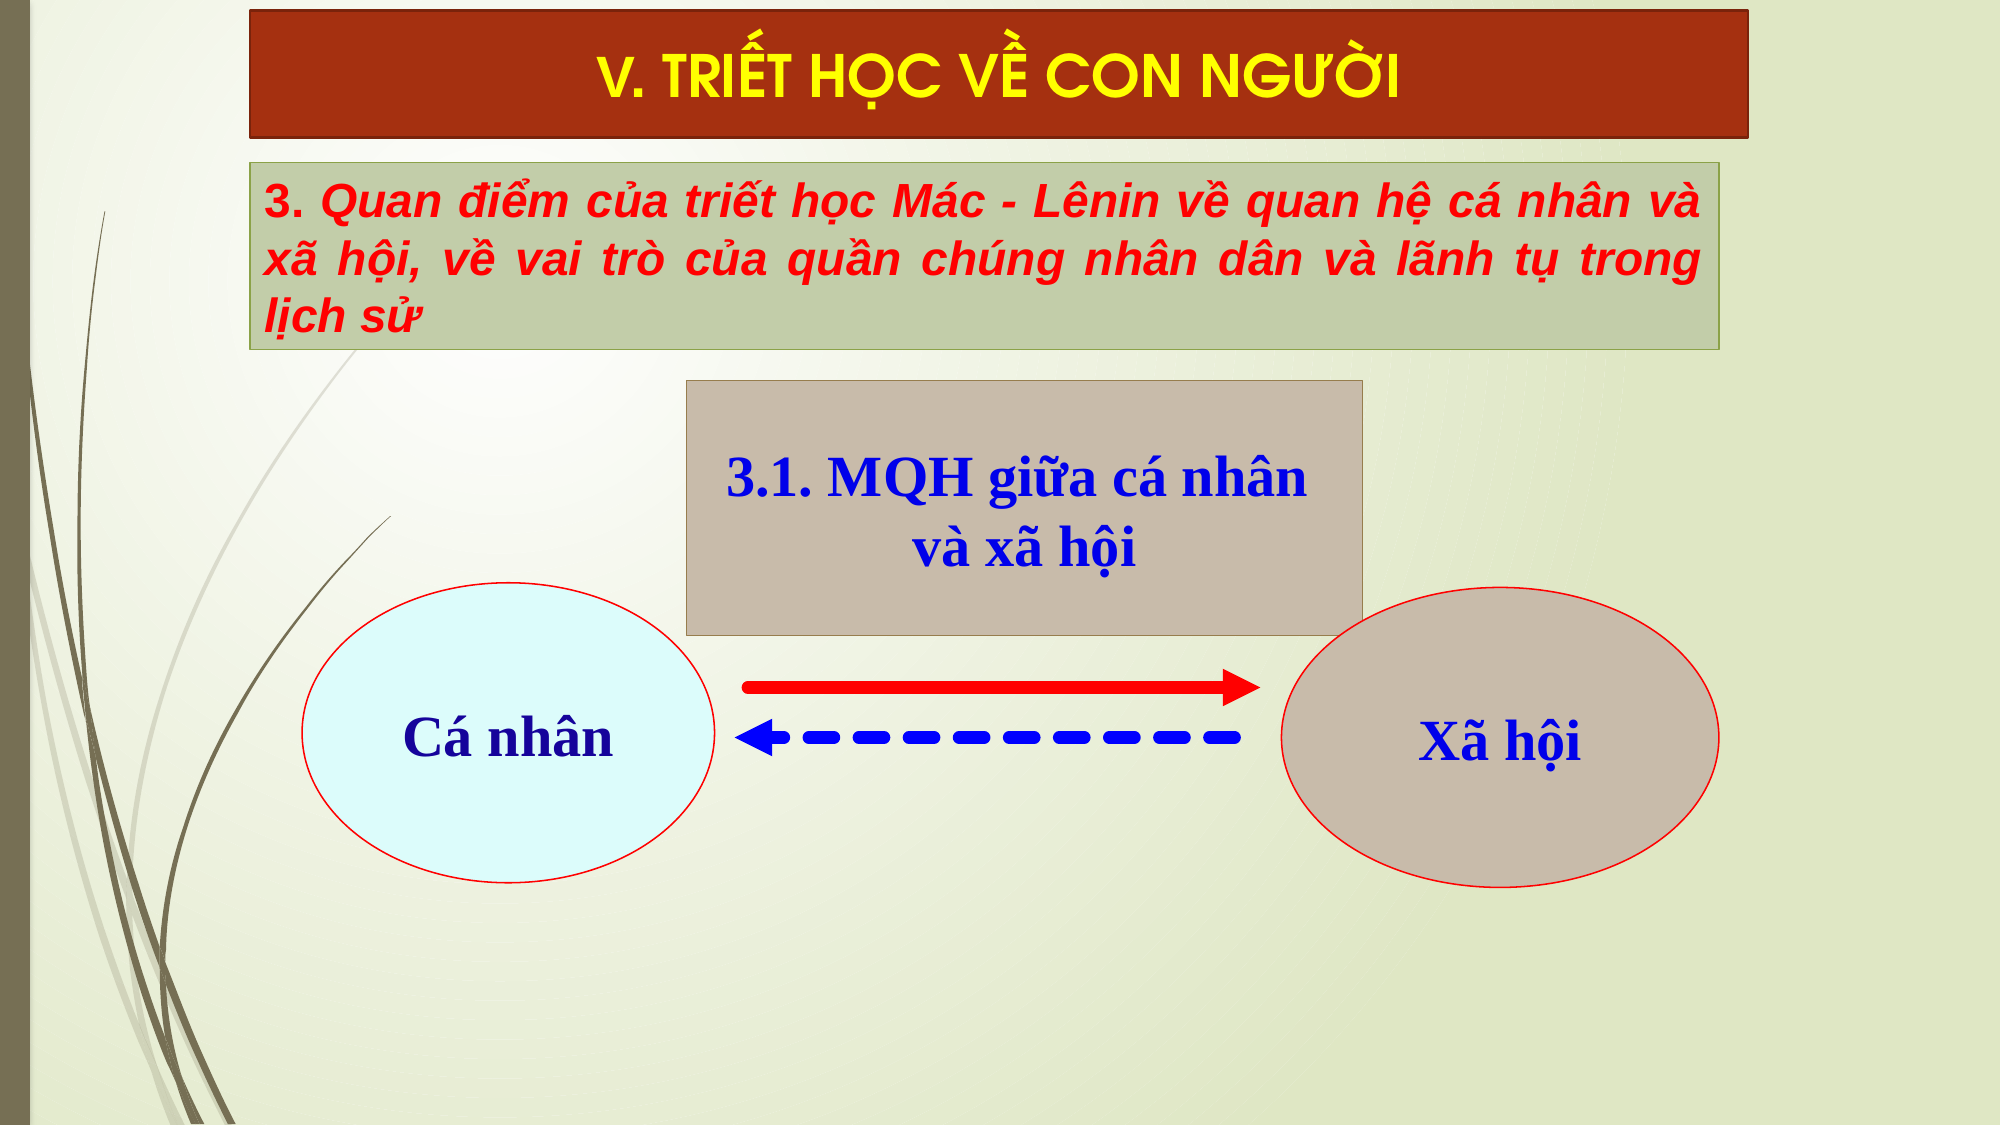

V. TRIẾT HỌC VỀ CON NGƯỜI
3. Quan điểm của triết học Mác - Lênin về quan hệ cá nhân và xã hội, về vai trò của quần chúng nhân dân và lãnh tụ trong lịch sử

3.1. MQH giữa cá nhân
và xã hội

Cá nhân
Xã hội